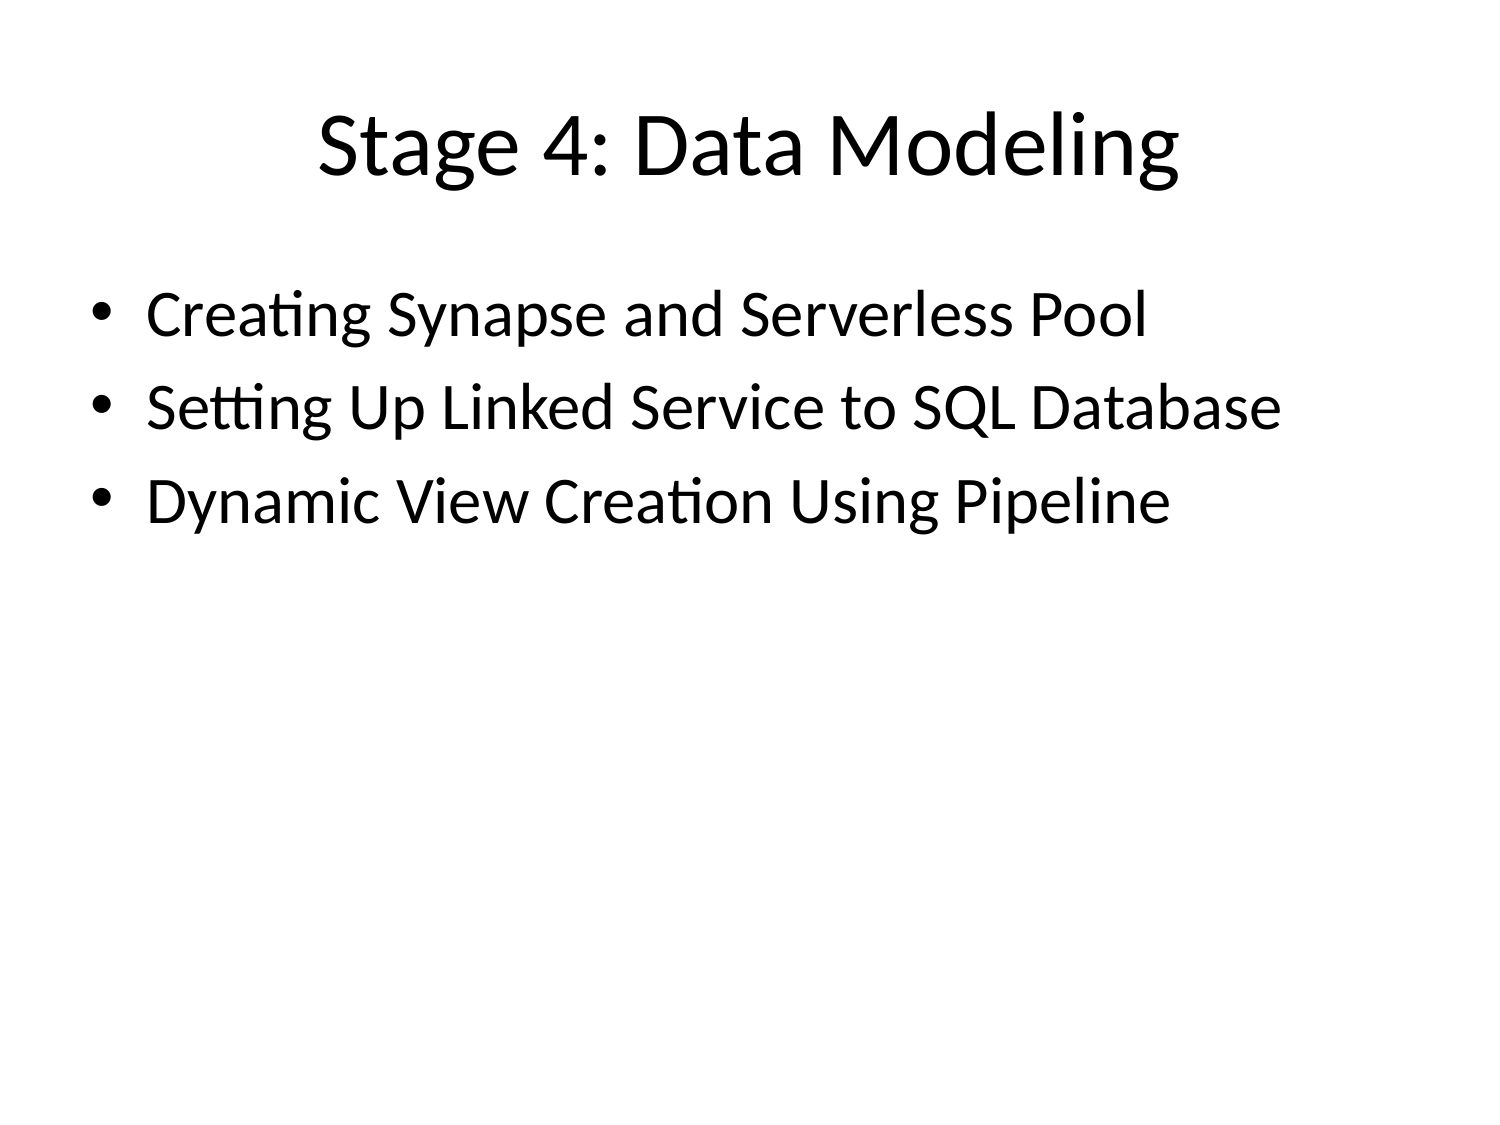

# Stage 4: Data Modeling
Creating Synapse and Serverless Pool
Setting Up Linked Service to SQL Database
Dynamic View Creation Using Pipeline